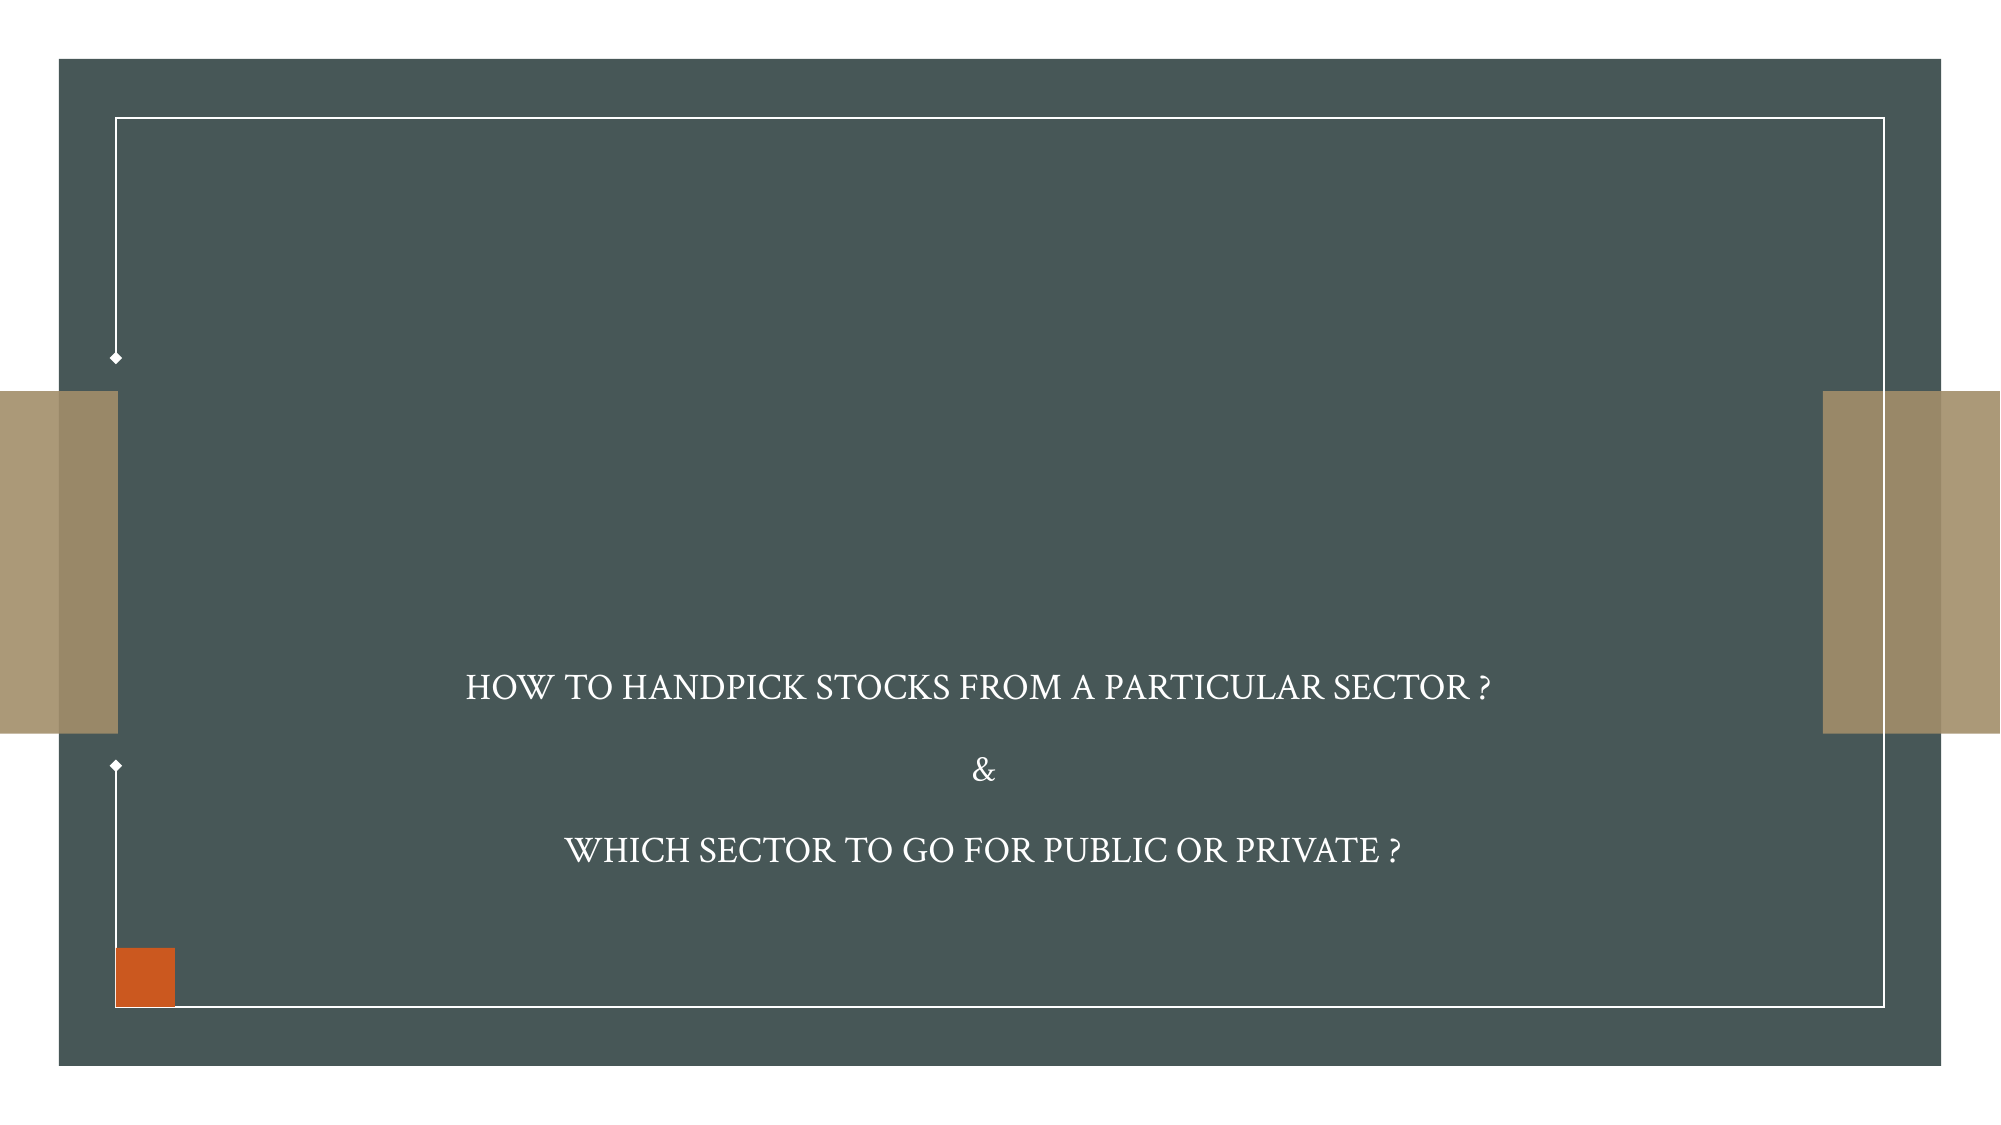

# HOW TO HANDPICK STOCKS FROM A PARTICULAR SECTOR ? & WHICH SECTOR TO GO FOR PUBLIC OR PRIVATE ?